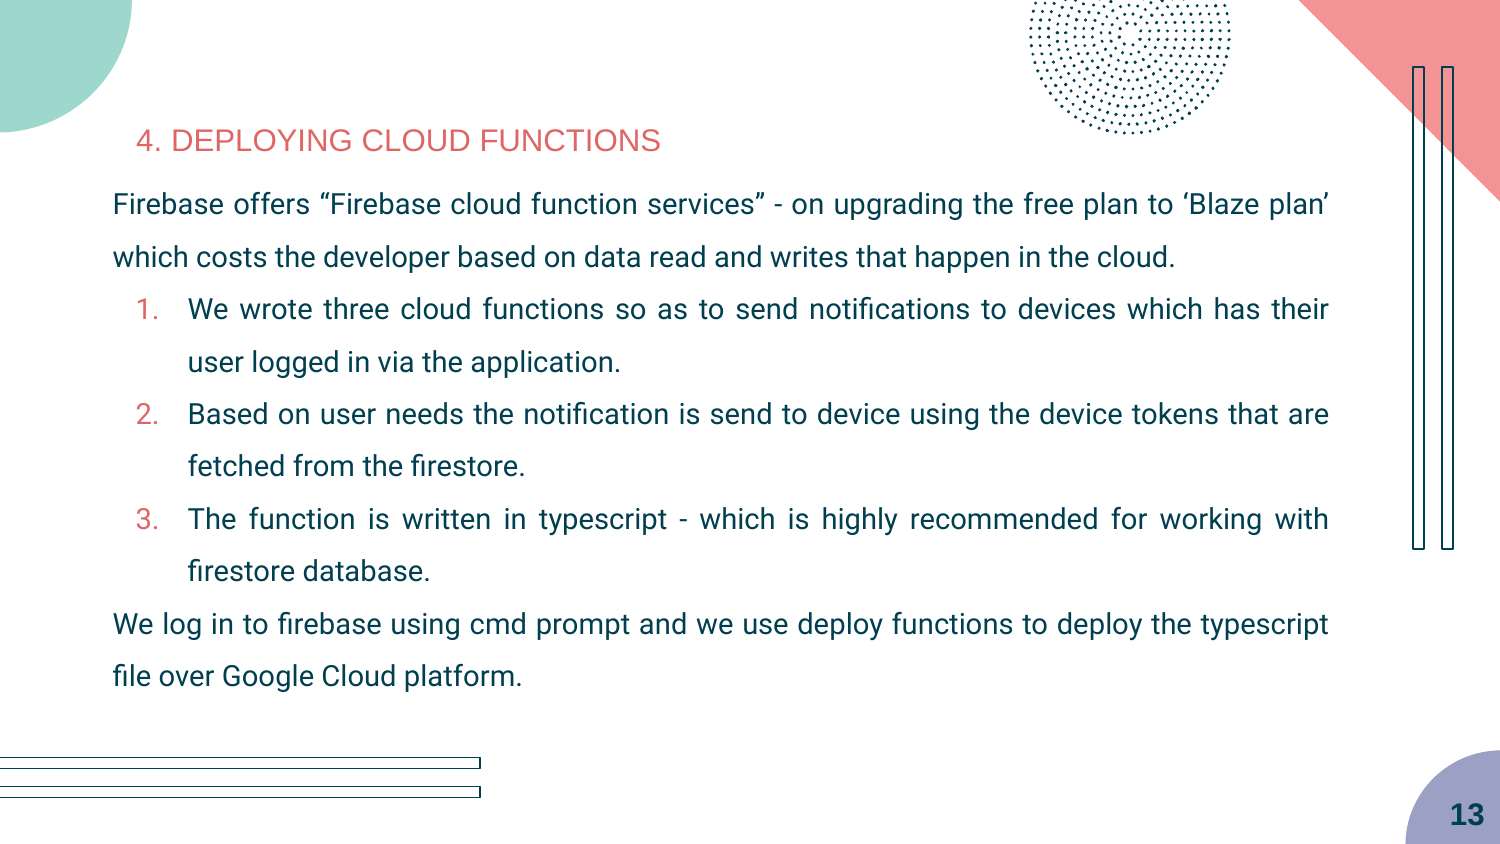

# 4. DEPLOYING CLOUD FUNCTIONS
Firebase offers “Firebase cloud function services” - on upgrading the free plan to ‘Blaze plan’ which costs the developer based on data read and writes that happen in the cloud.
We wrote three cloud functions so as to send notifications to devices which has their user logged in via the application.
Based on user needs the notification is send to device using the device tokens that are fetched from the firestore.
The function is written in typescript - which is highly recommended for working with firestore database.
We log in to firebase using cmd prompt and we use deploy functions to deploy the typescript file over Google Cloud platform.
13